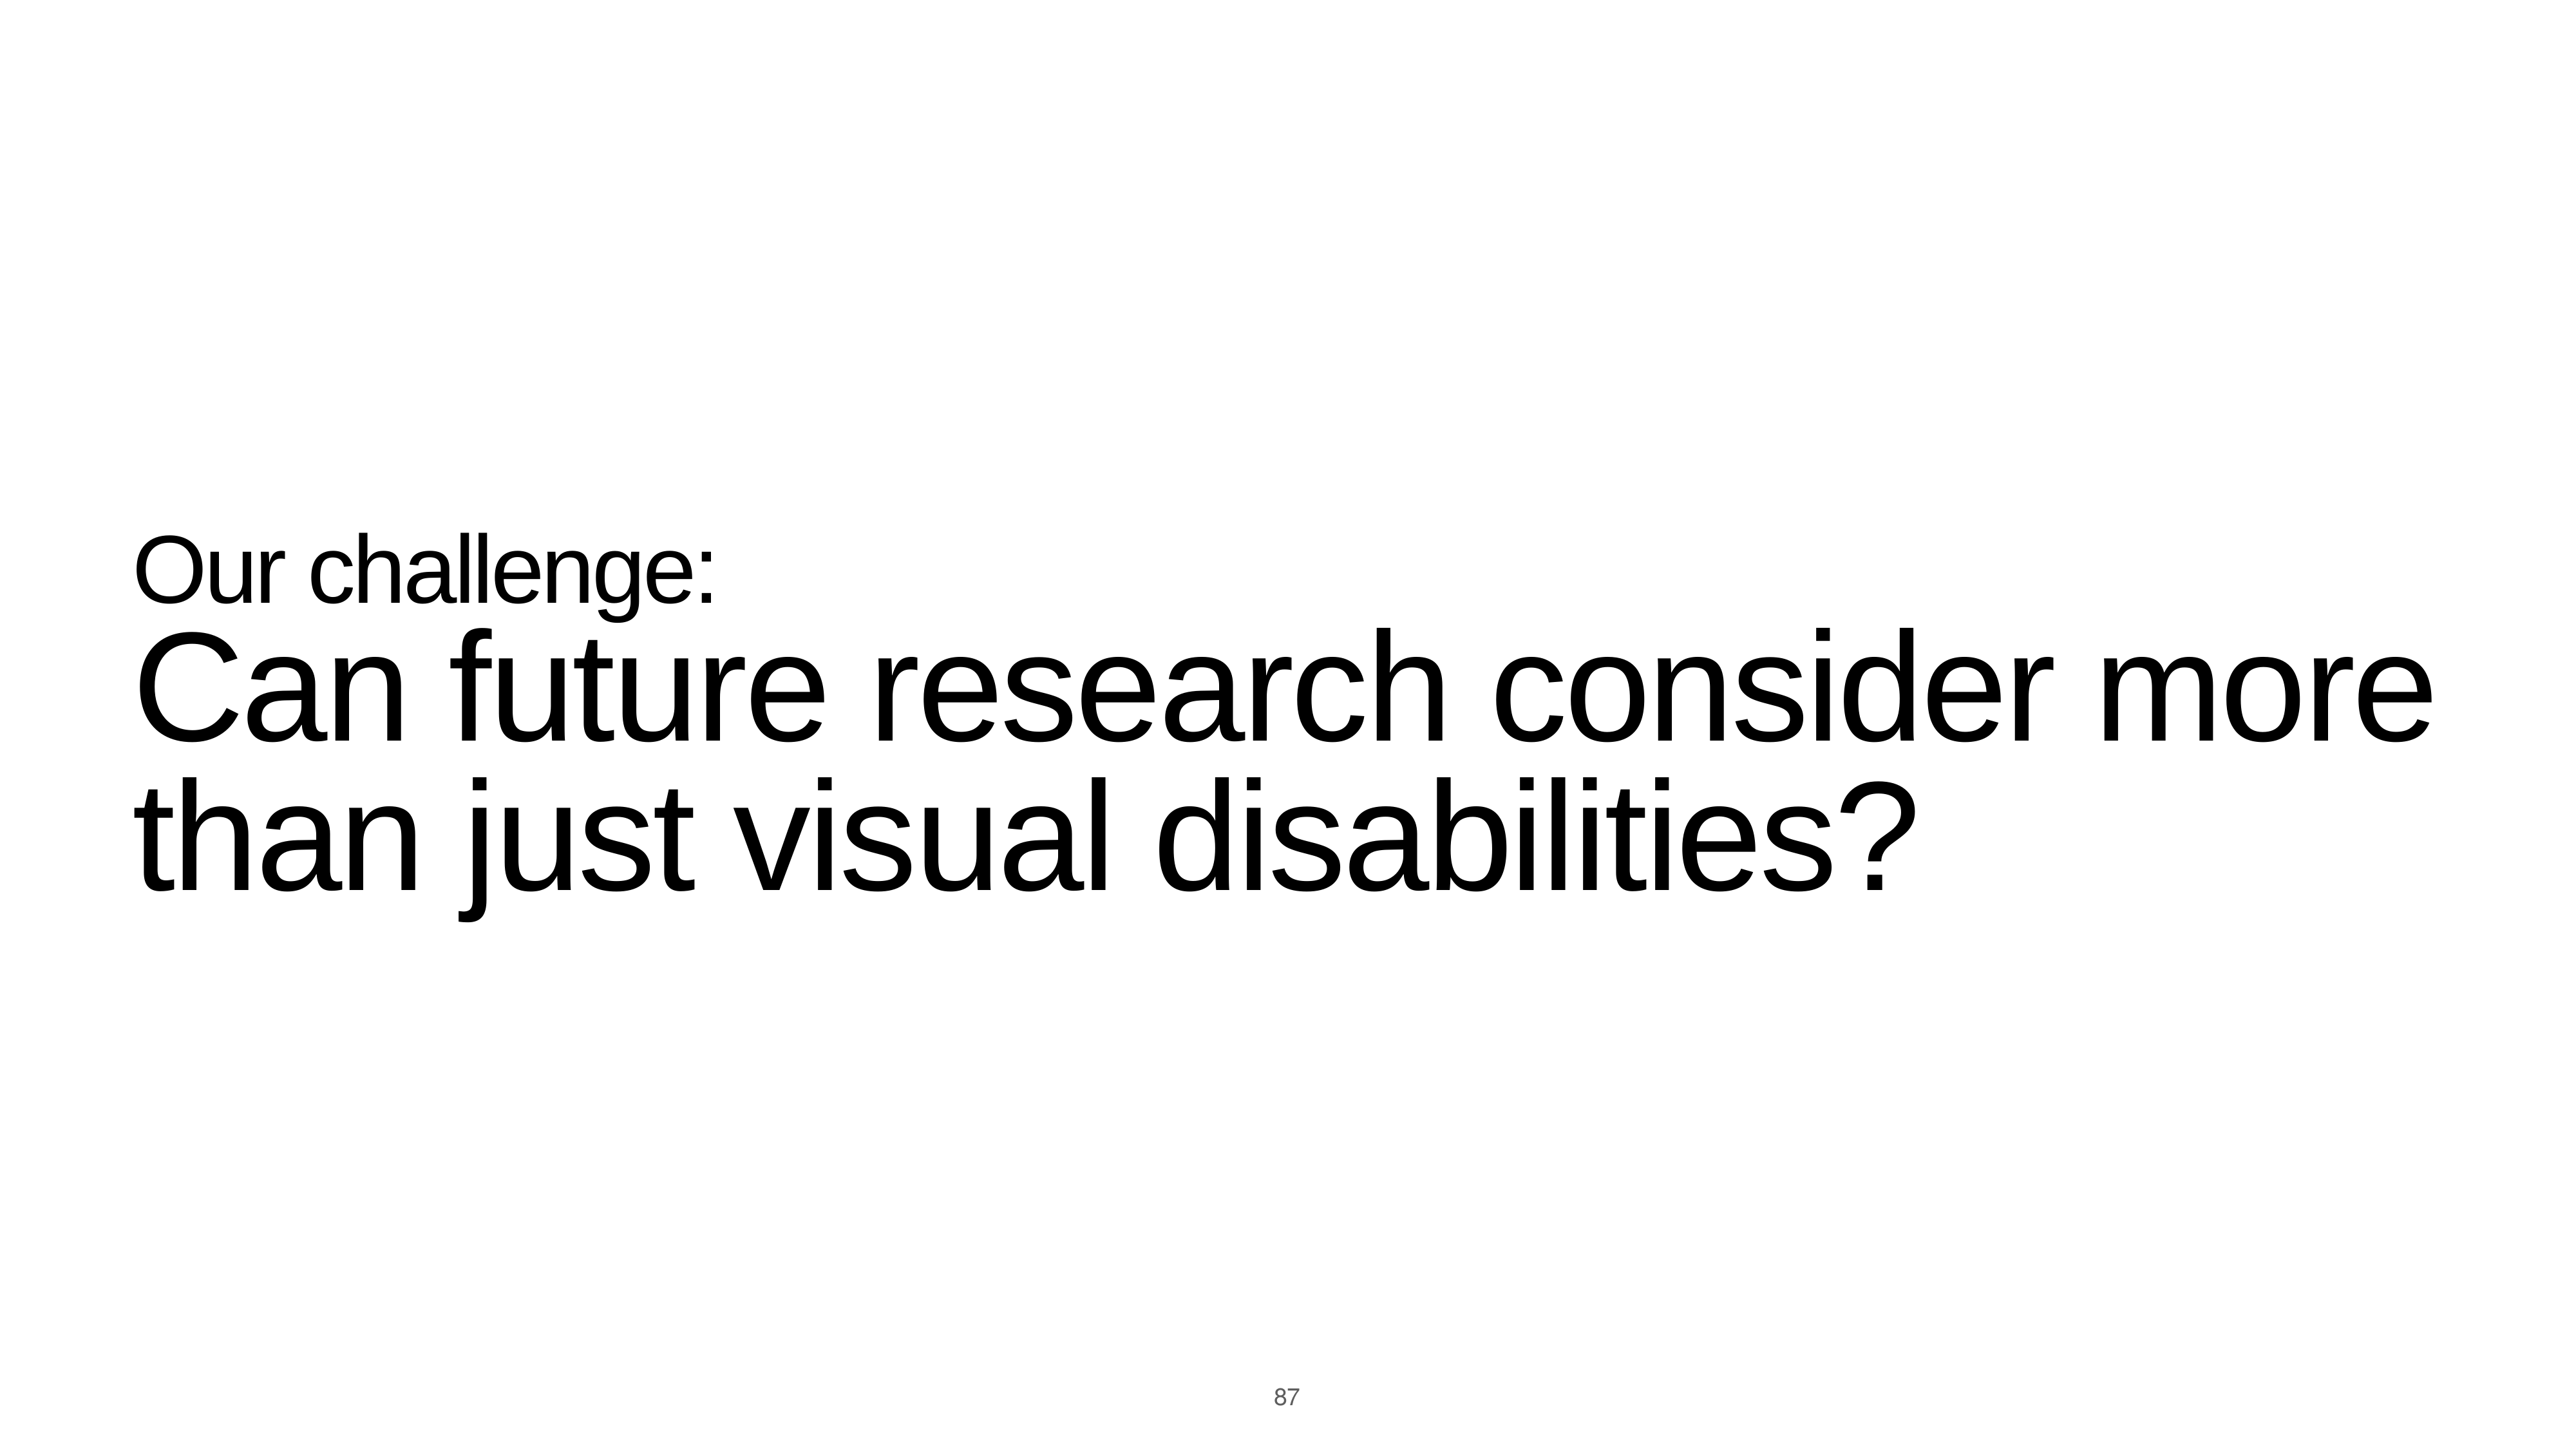

Our challenge:
Can future research consider more than just visual disabilities?
87